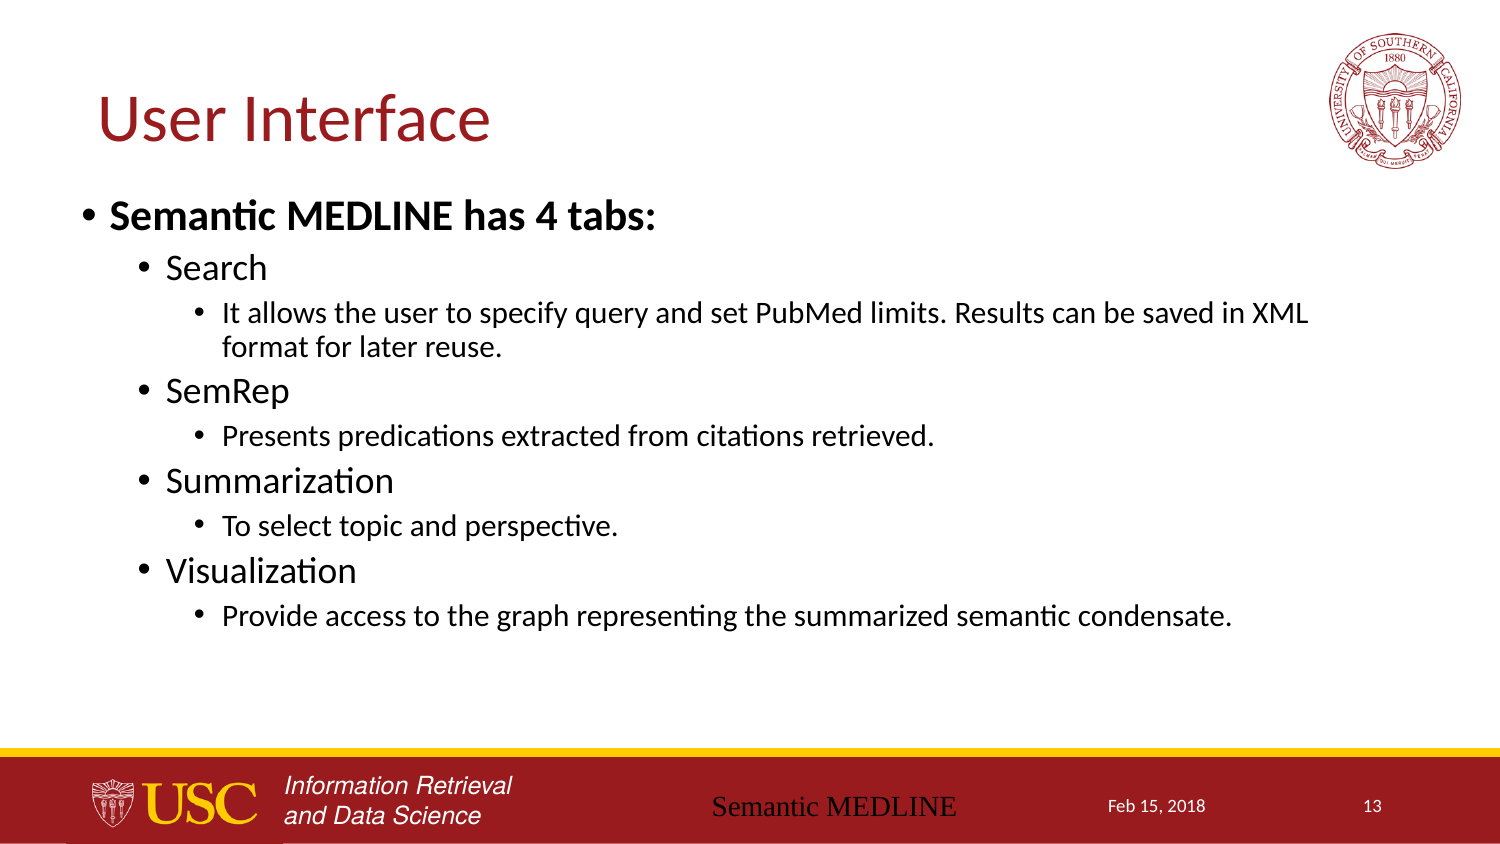

# User Interface
Semantic MEDLINE has 4 tabs:
Search
It allows the user to specify query and set PubMed limits. Results can be saved in XML format for later reuse.
SemRep
Presents predications extracted from citations retrieved.
Summarization
To select topic and perspective.
Visualization
Provide access to the graph representing the summarized semantic condensate.

Semantic MEDLINE
Feb 15, 2018
13